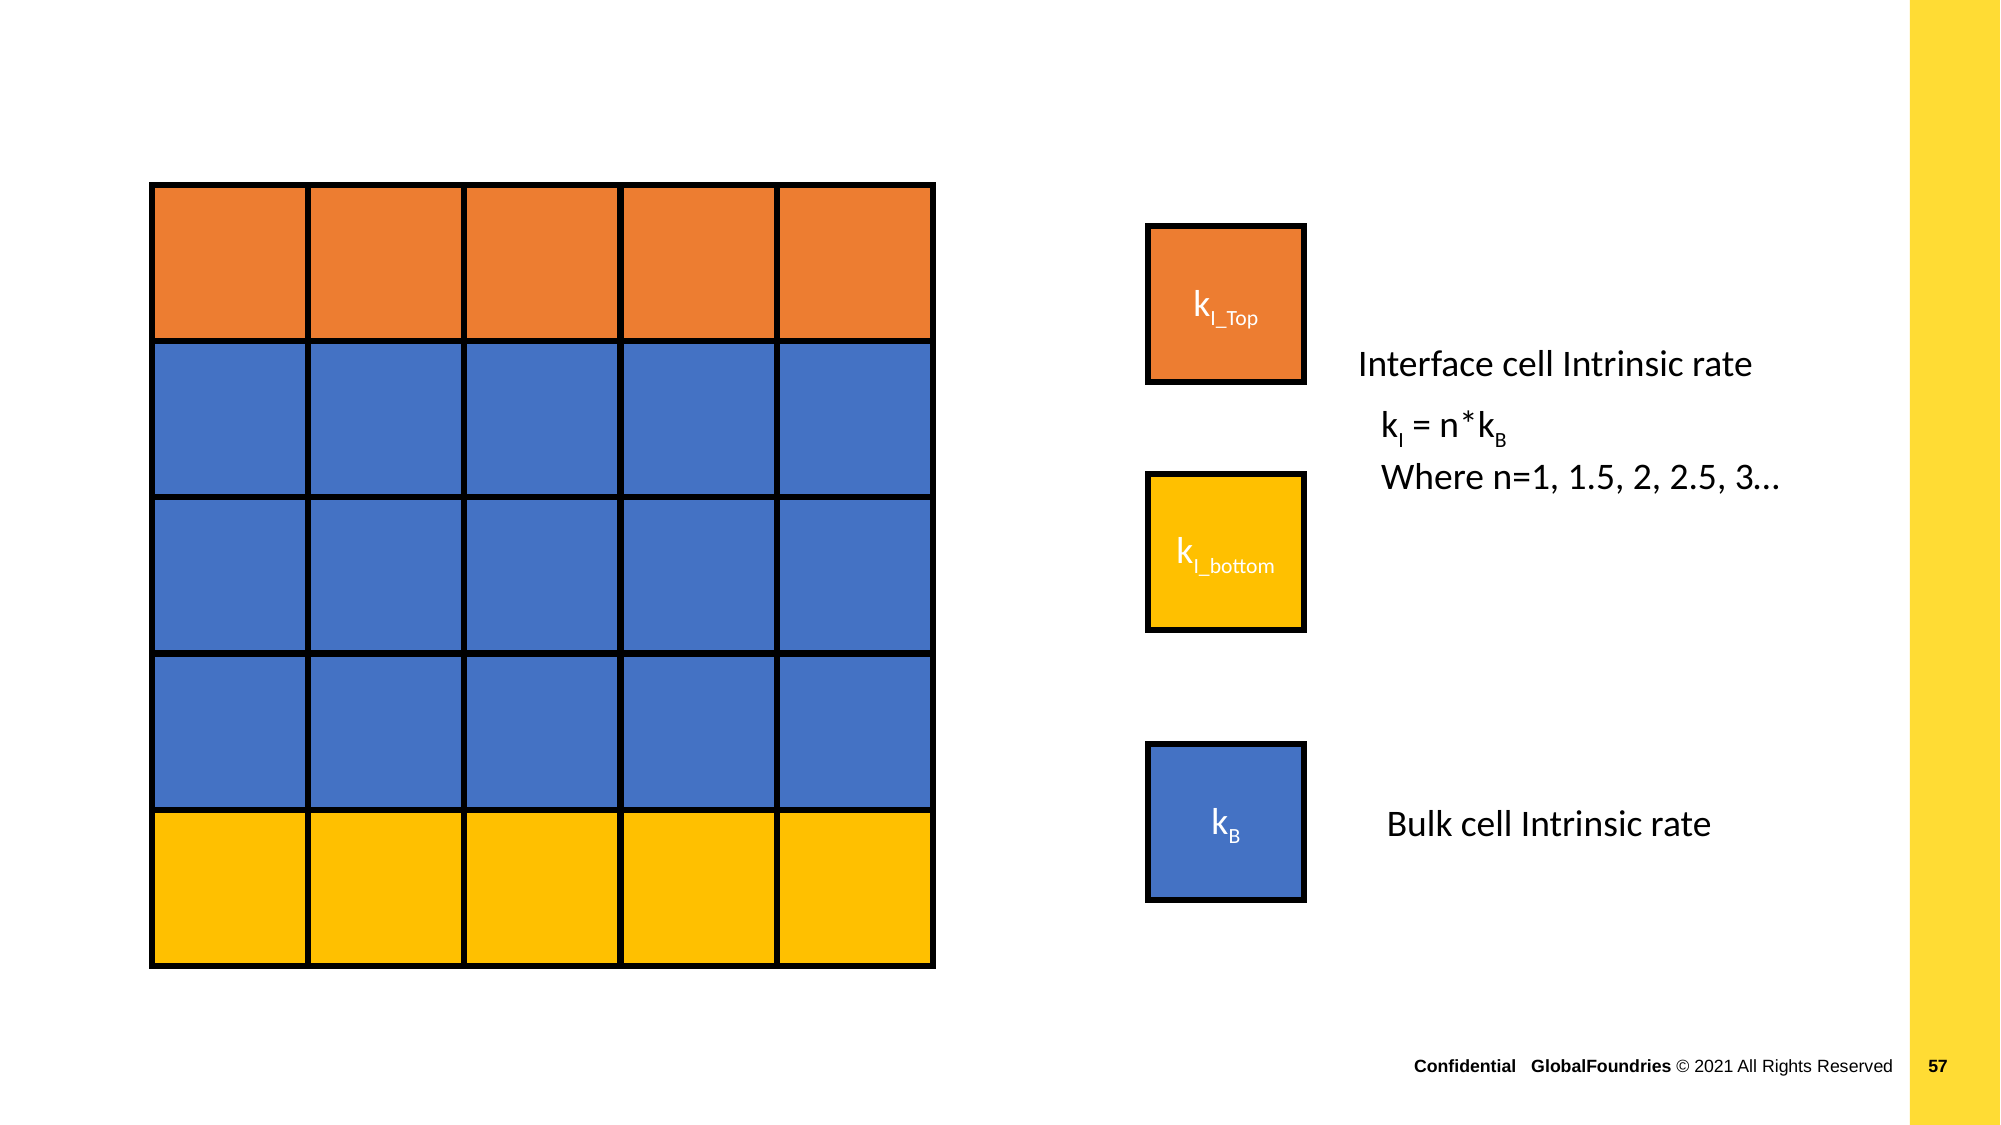

#

kI_Top
Interface cell Intrinsic rate

kI = n*kB
Where n=1, 1.5, 2, 2.5, 3…
kI_bottom

kB
Bulk cell Intrinsic rate